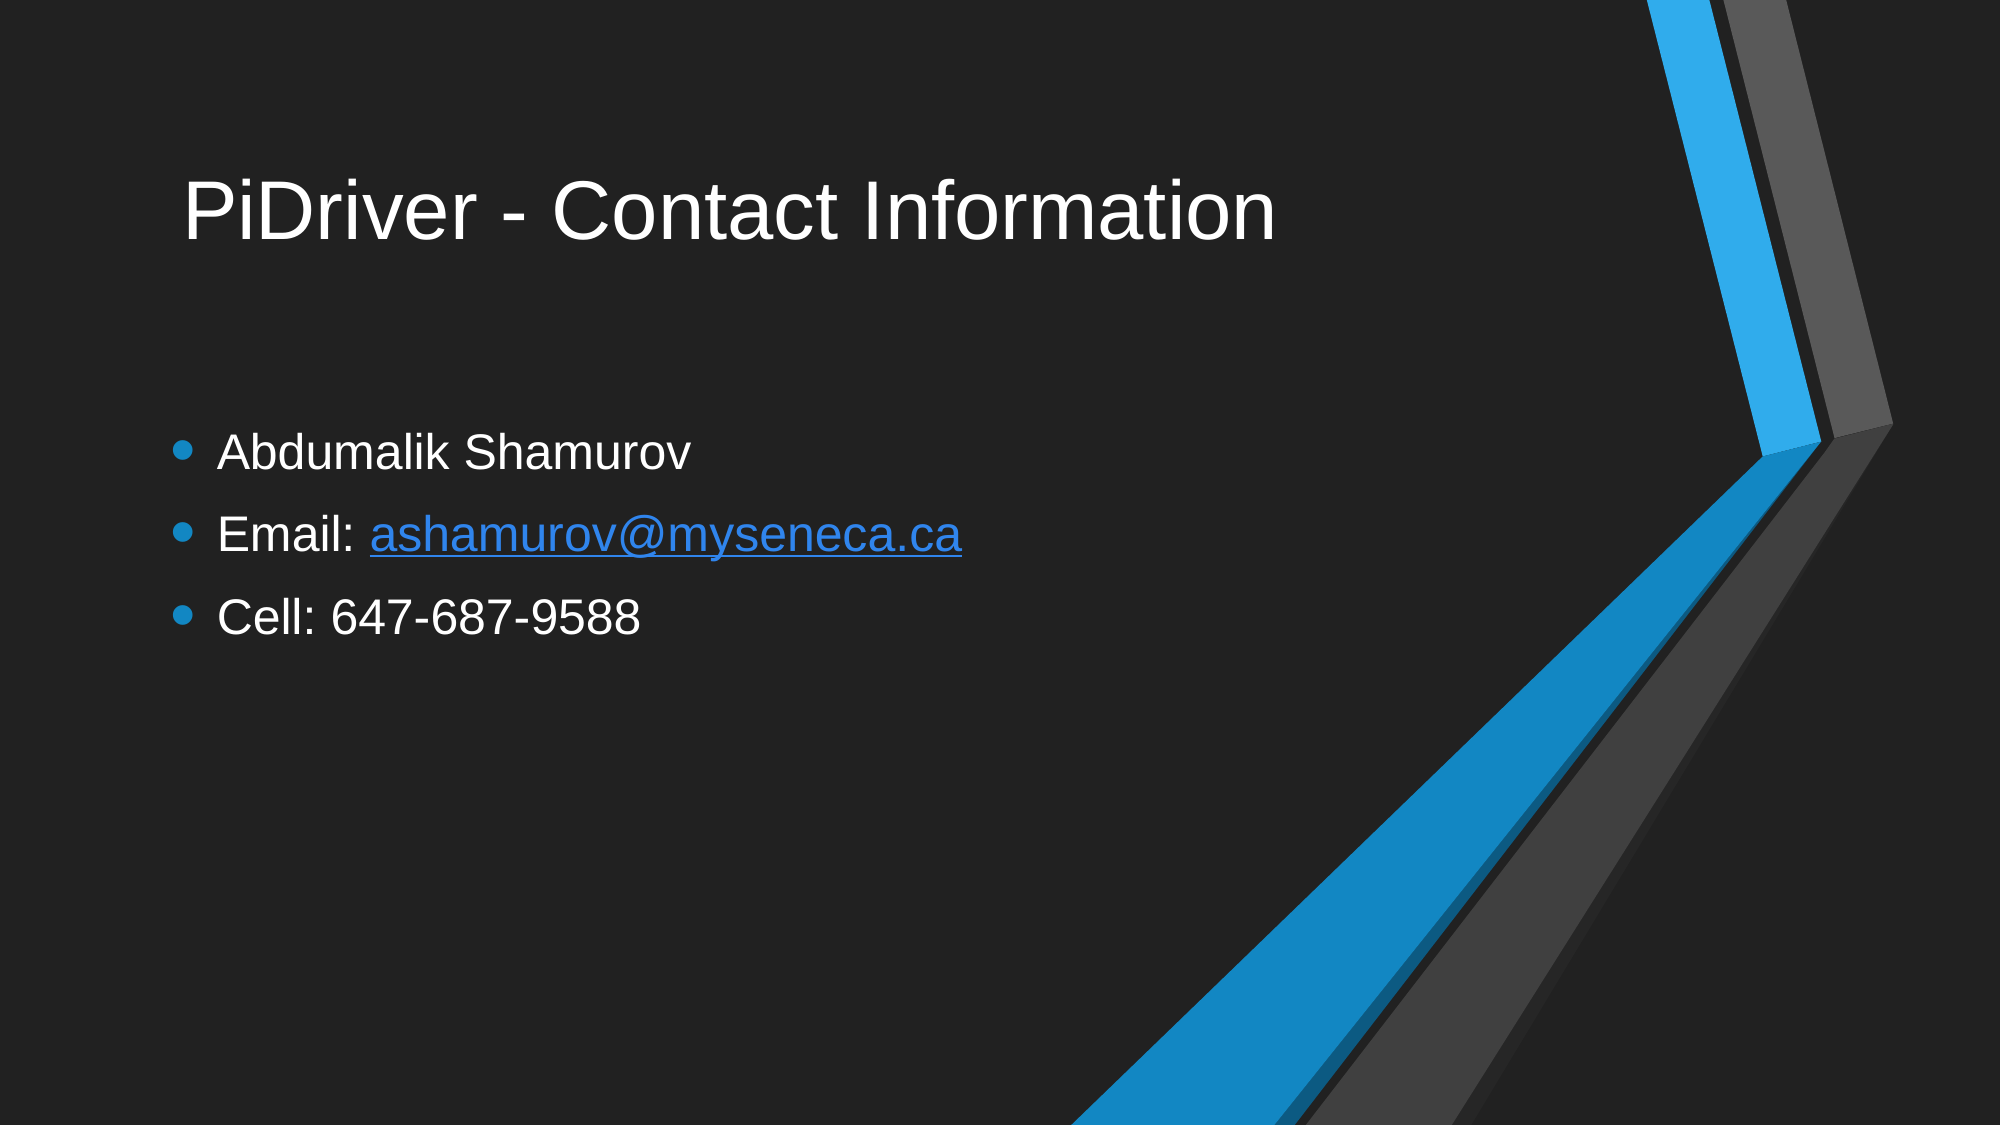

# PiDriver - Contact Information
Abdumalik Shamurov
Email: ashamurov@myseneca.ca
Cell: 647-687-9588